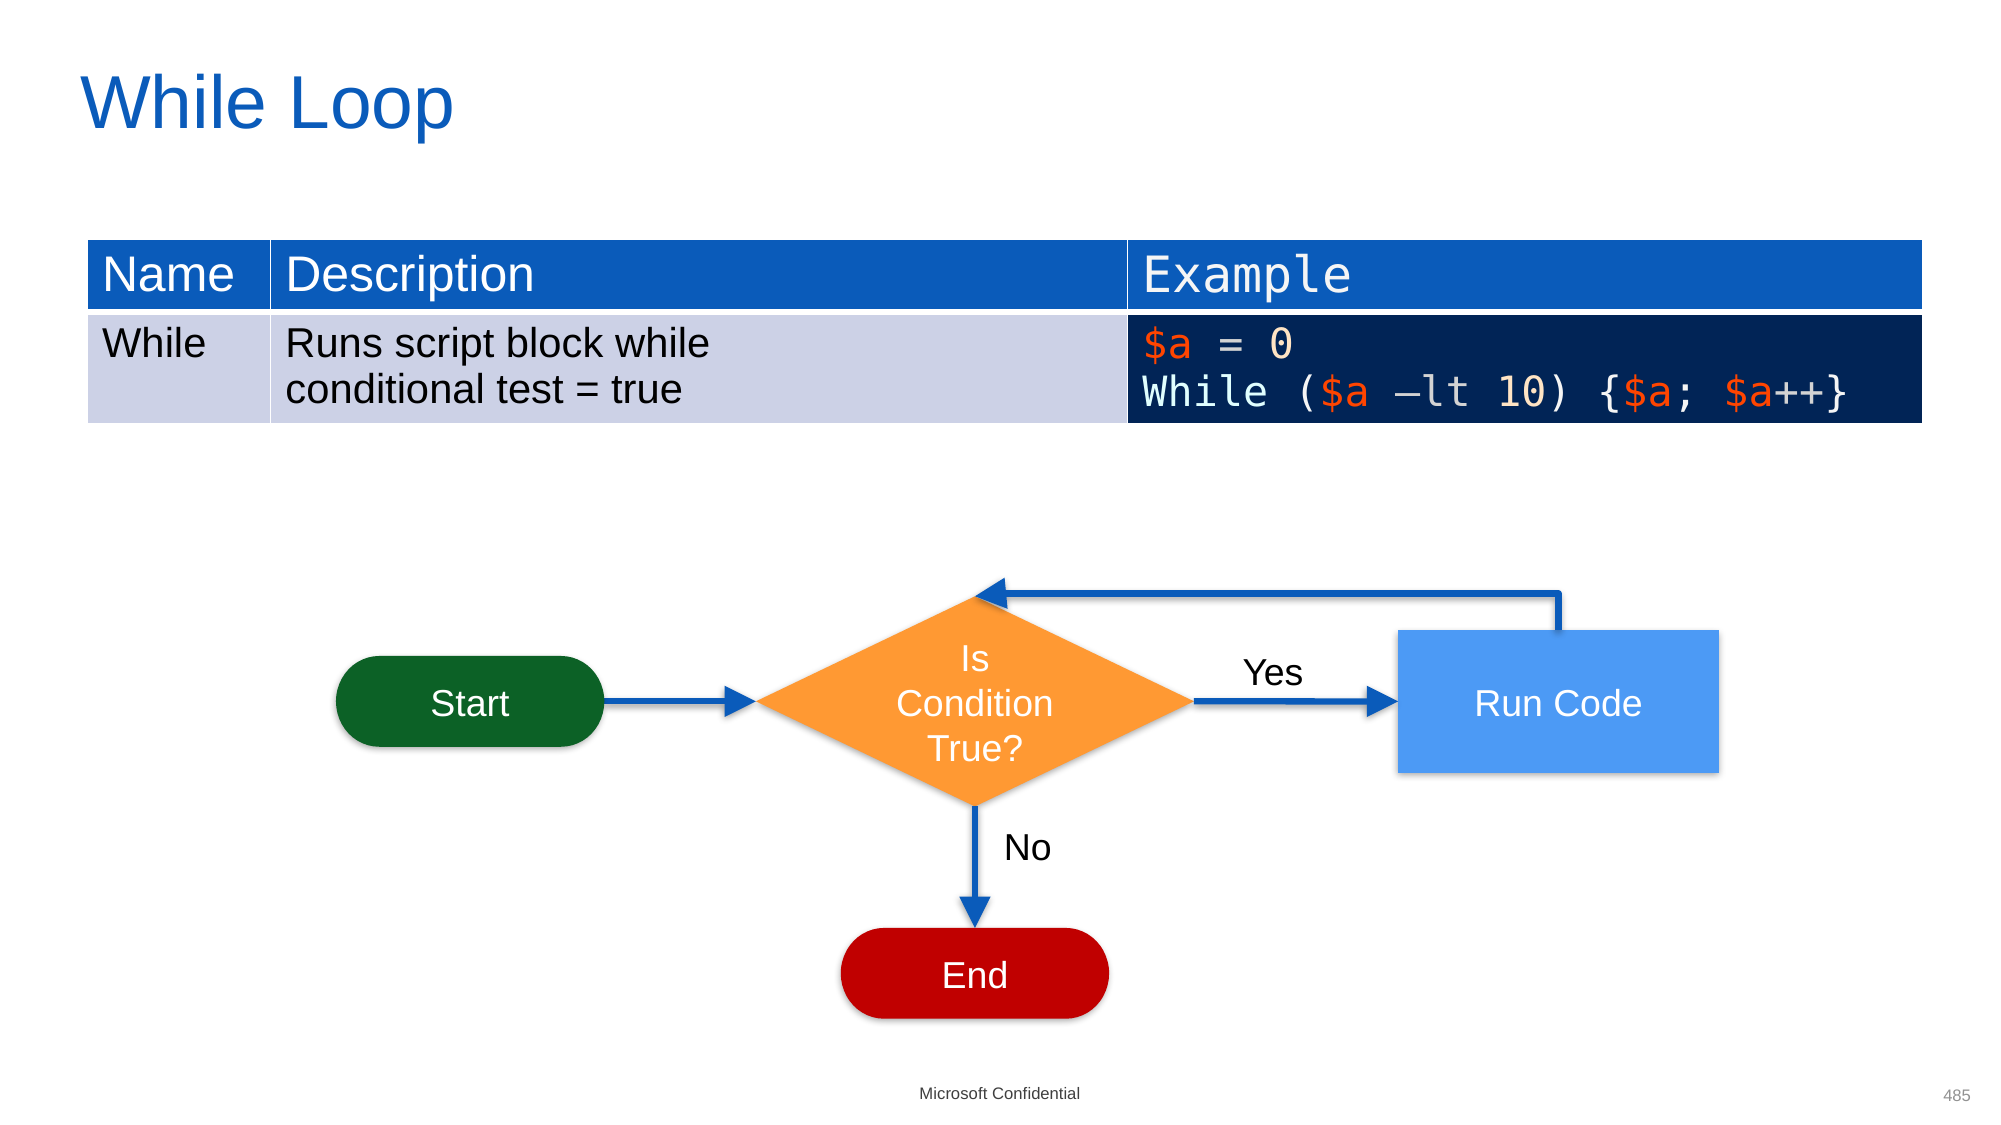

# While Loop
| Name | Description | Example |
| --- | --- | --- |
| While | Runs script block while conditional test = true | $a = 0 While ($a –lt 10) {$a; $a++} |
Is Condition True?
Run Code
Yes
Start
No
End
485